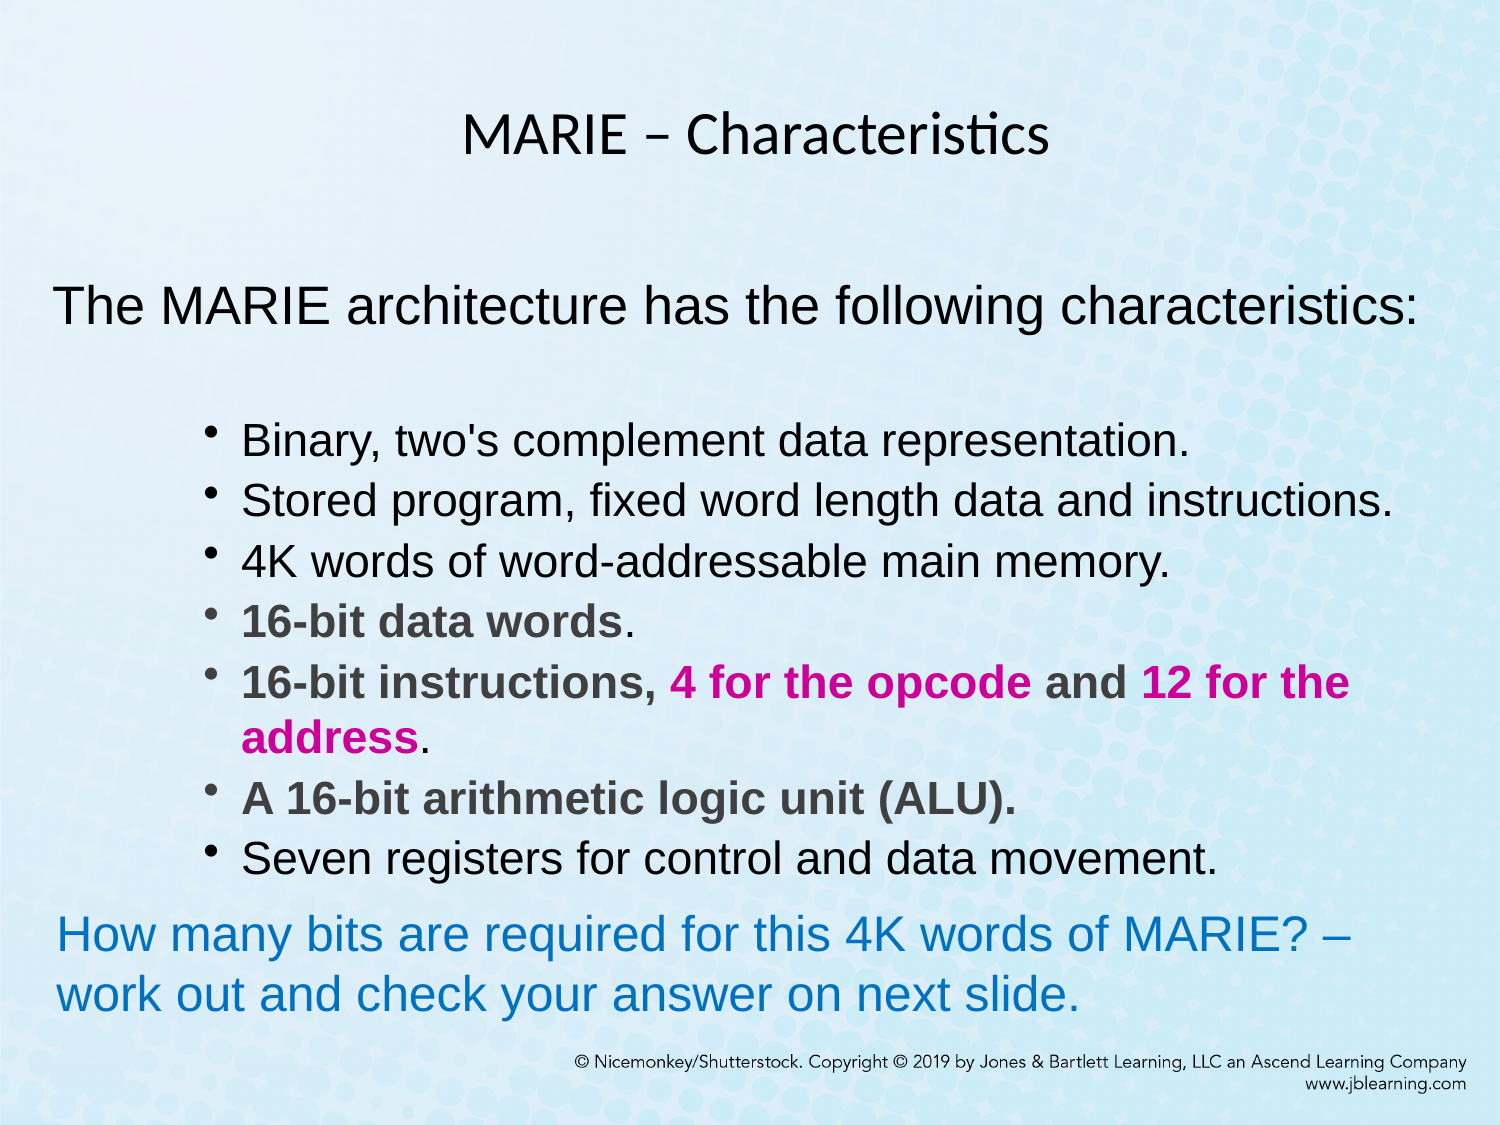

# MARIE – Characteristics
The MARIE architecture has the following characteristics:

Binary, two's complement data representation.
Stored program, fixed word length data and instructions.
4K words of word-addressable main memory.
16-bit data words.
16-bit instructions, 4 for the opcode and 12 for the address.
A 16-bit arithmetic logic unit (ALU).
Seven registers for control and data movement.
How many bits are required for this 4K words of MARIE? – work out and check your answer on next slide.